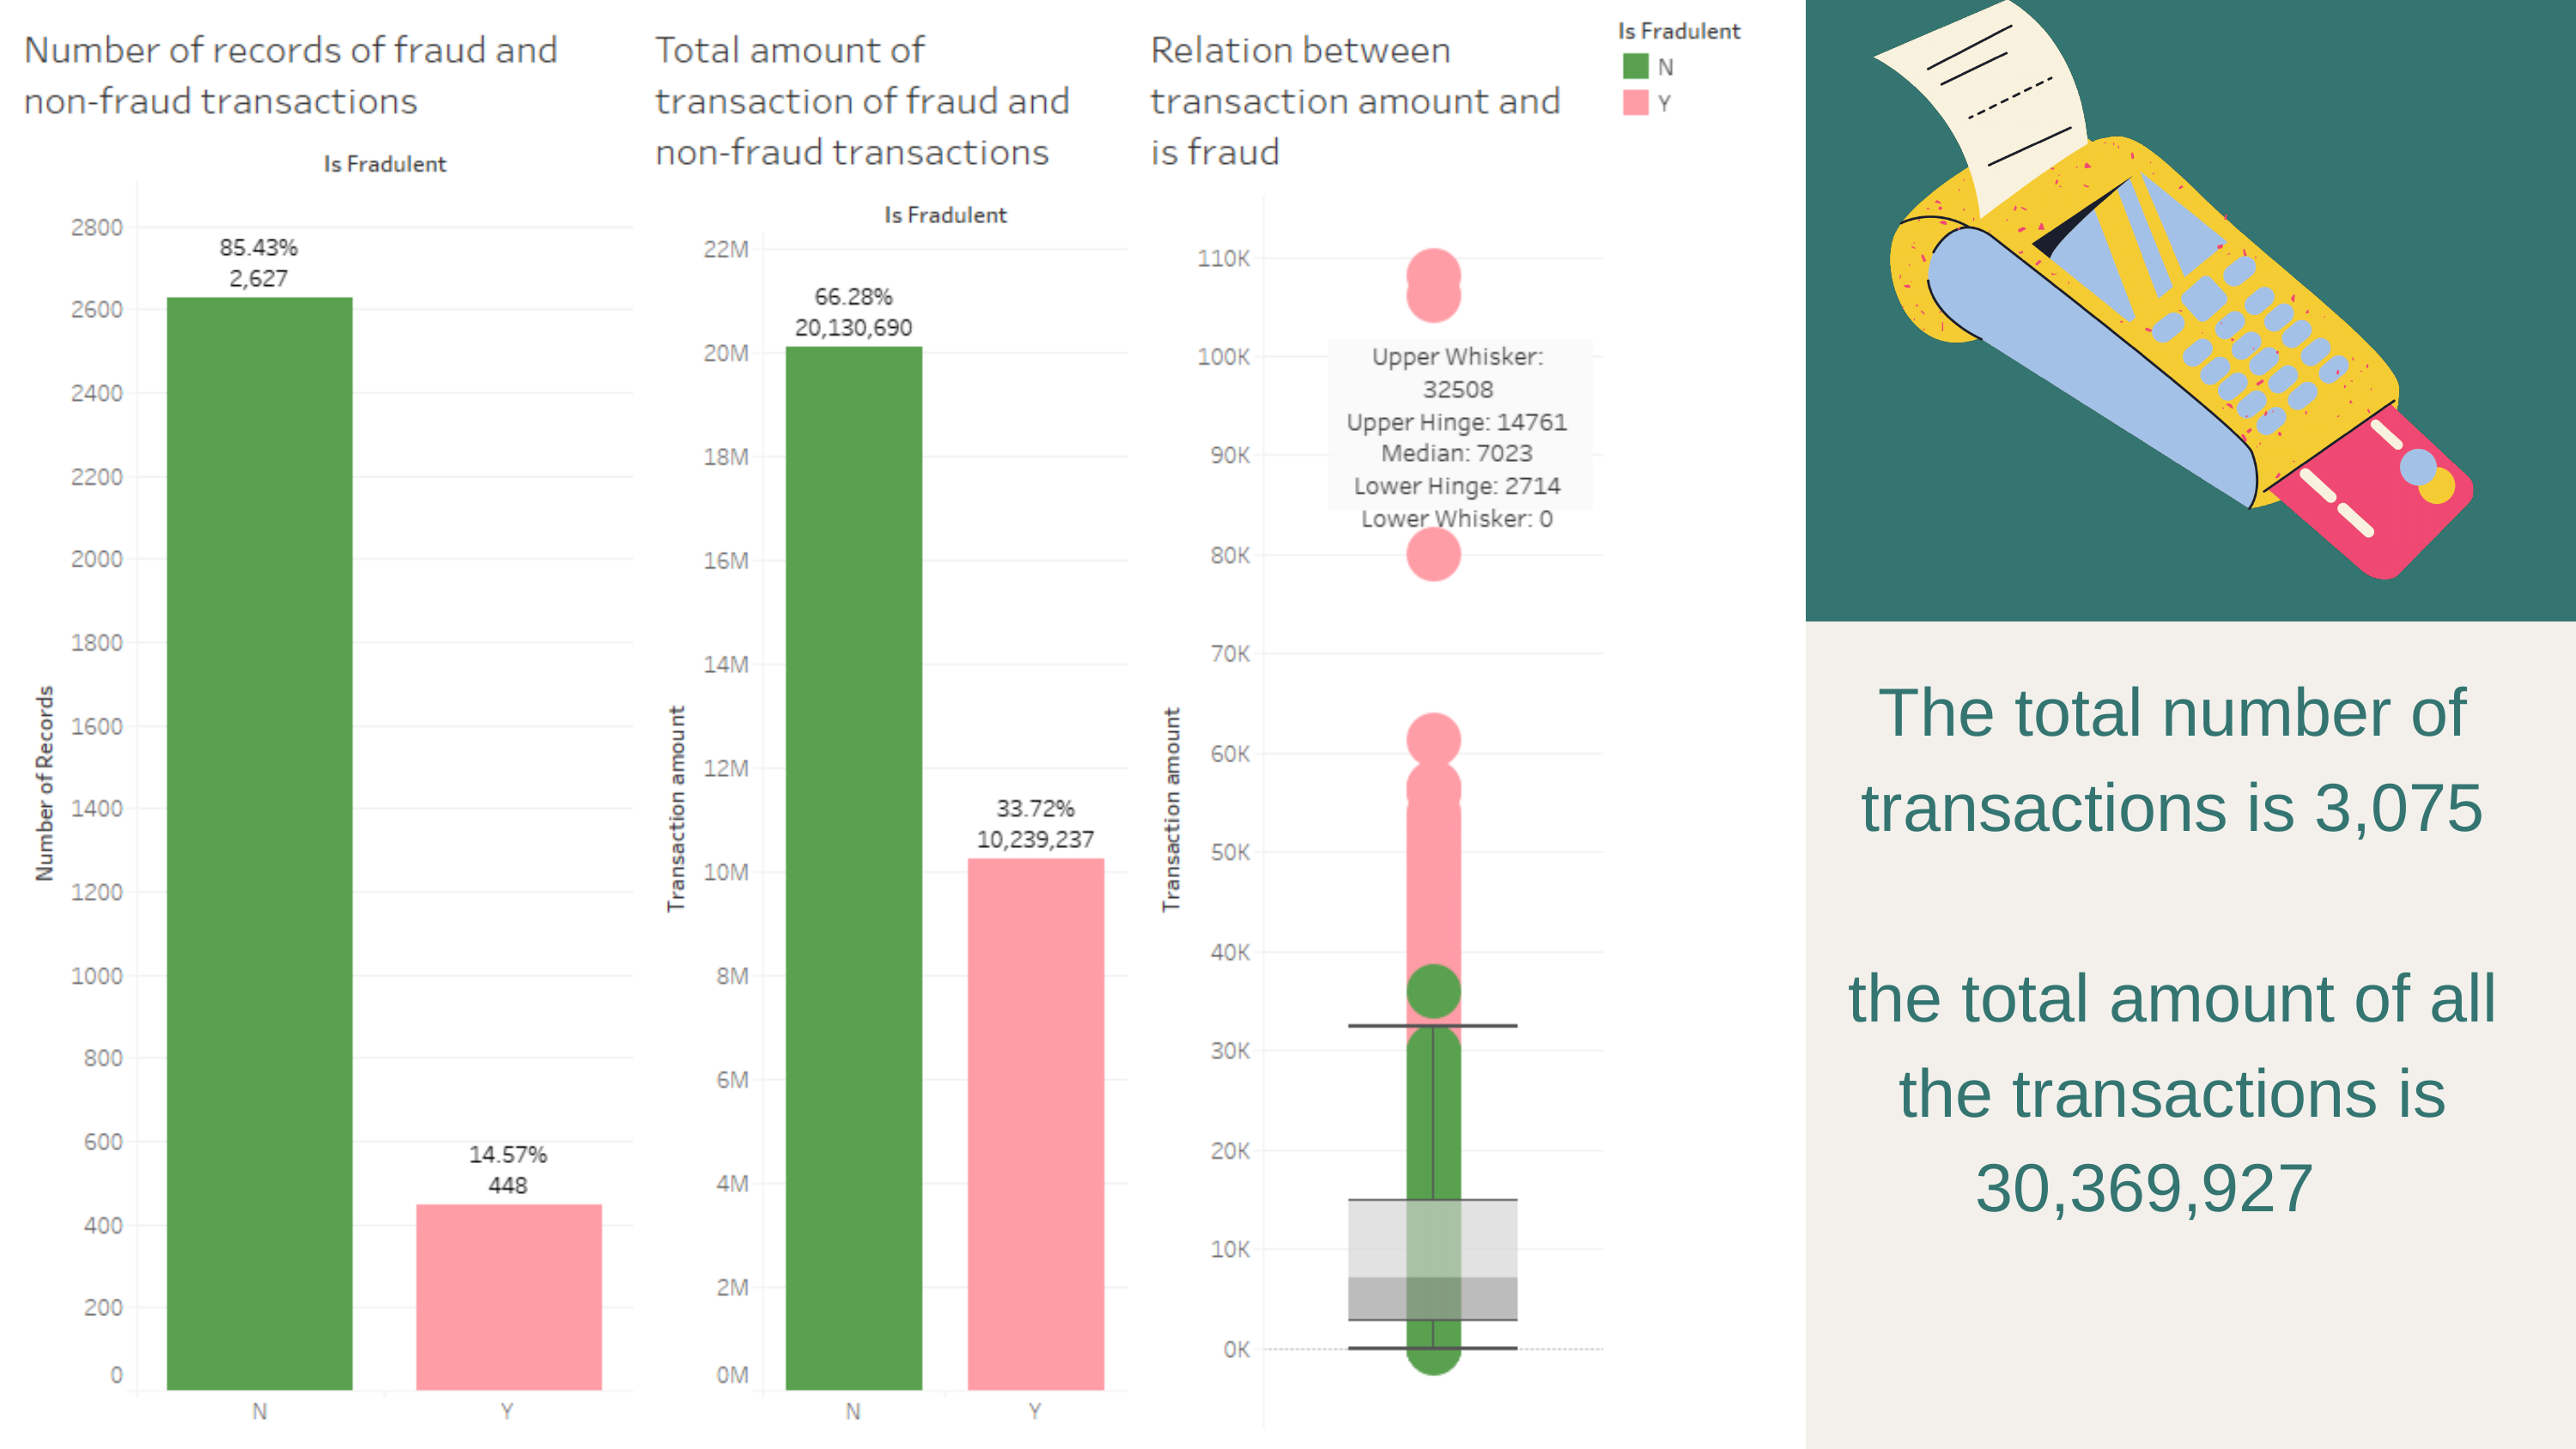

The total number of transactions is 3,075

the total amount of all the transactions is 30,369,927